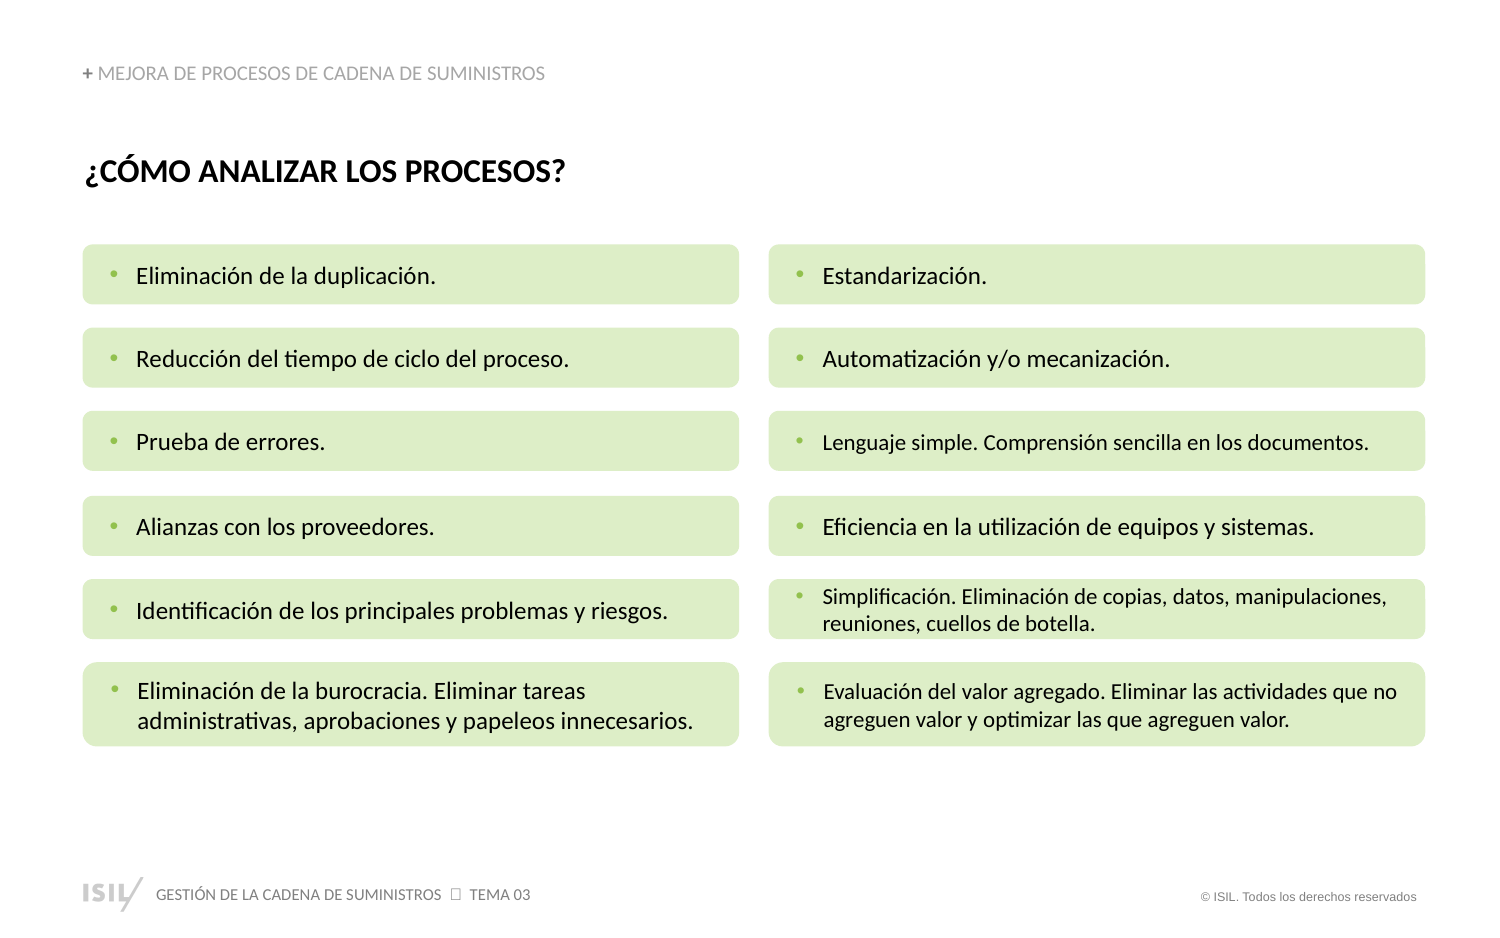

+ MEJORA DE PROCESOS DE CADENA DE SUMINISTROS
¿CÓMO ANALIZAR LOS PROCESOS?
Eliminación de la duplicación.
Reducción del tiempo de ciclo del proceso.
Prueba de errores.
Alianzas con los proveedores.
Identificación de los principales problemas y riesgos.
Eliminación de la burocracia. Eliminar tareas administrativas, aprobaciones y papeleos innecesarios.
Estandarización.
Automatización y/o mecanización.
Lenguaje simple. Comprensión sencilla en los documentos.
Eficiencia en la utilización de equipos y sistemas.
Simplificación. Eliminación de copias, datos, manipulaciones, reuniones, cuellos de botella.
Evaluación del valor agregado. Eliminar las actividades que no agreguen valor y optimizar las que agreguen valor.